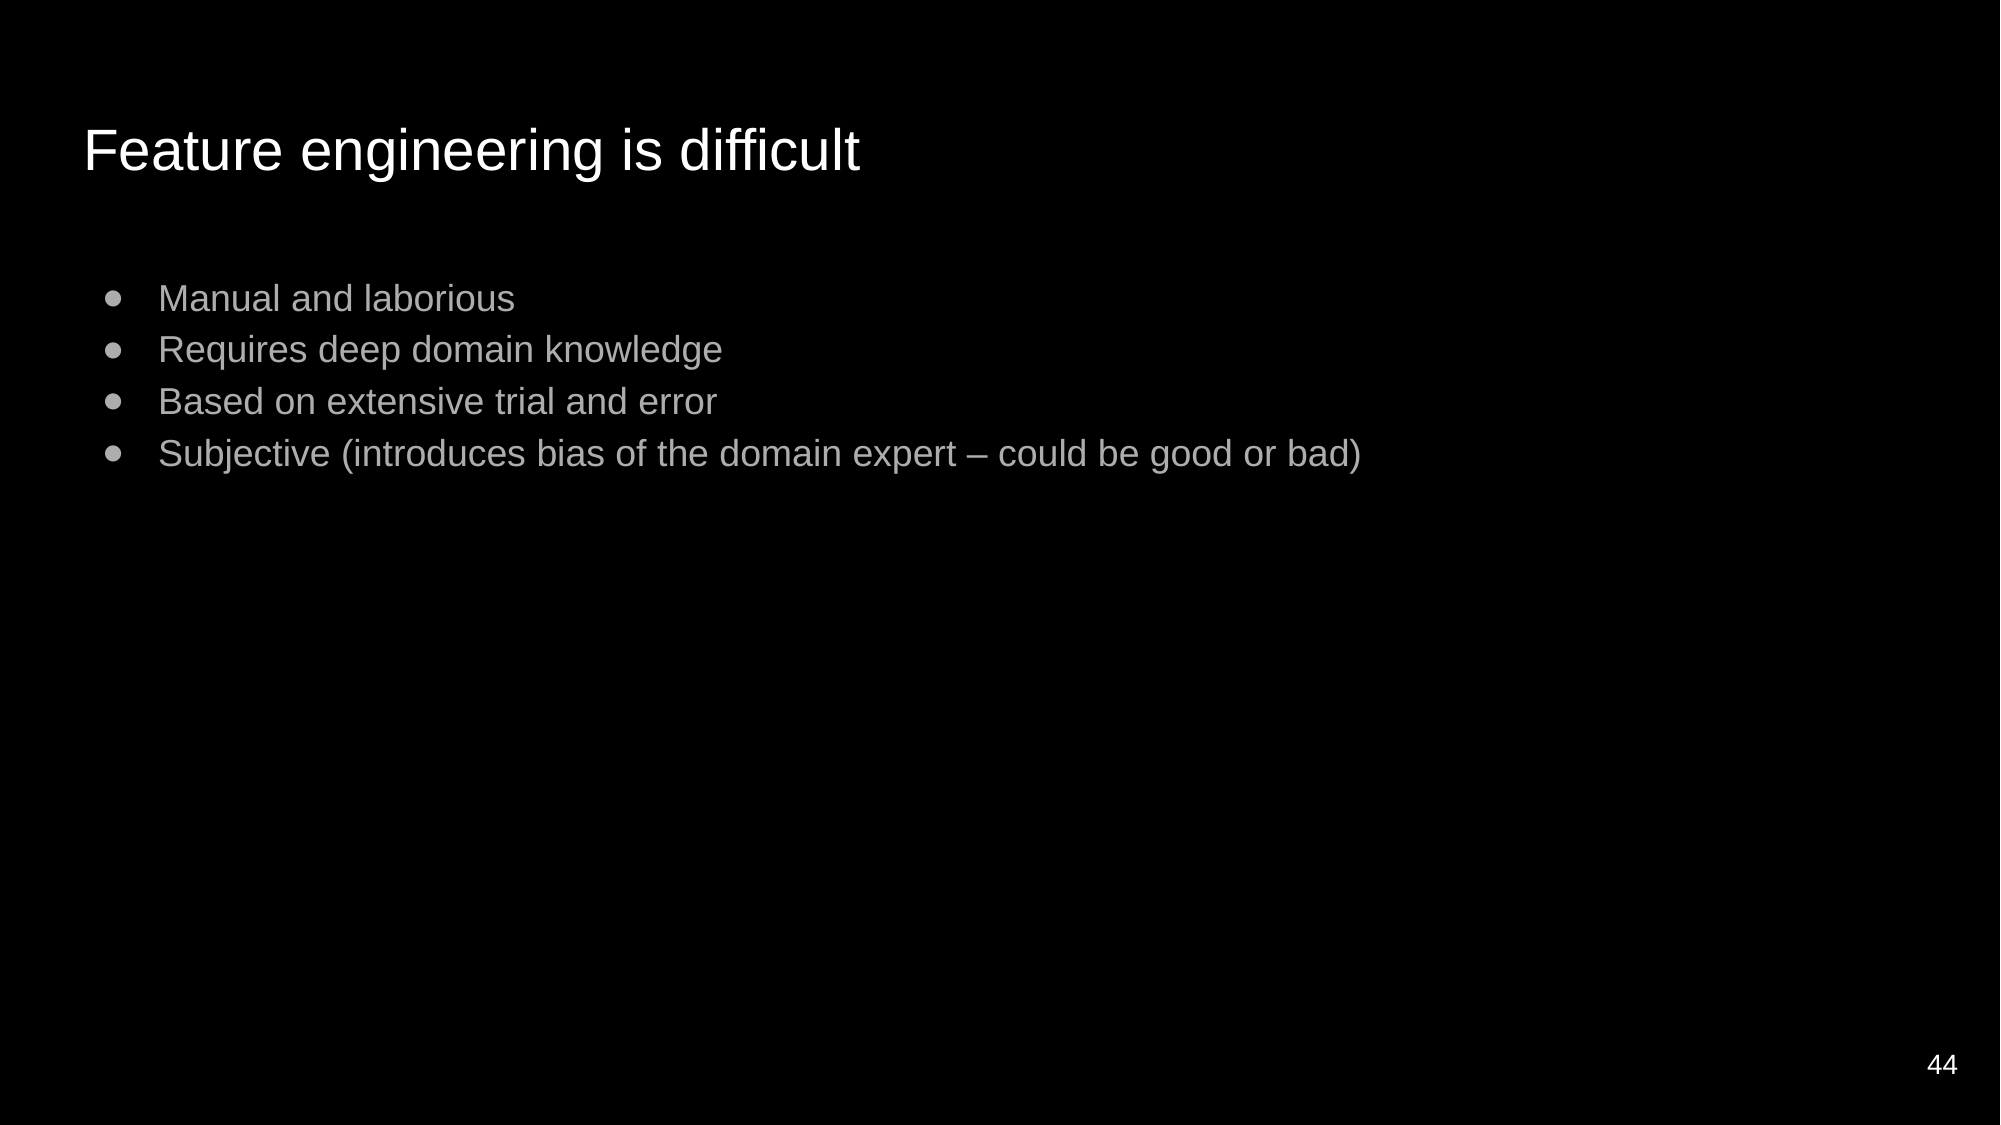

# Feature engineering is difficult
Manual and laborious
Requires deep domain knowledge
Based on extensive trial and error
Subjective (introduces bias of the domain expert – could be good or bad)

44